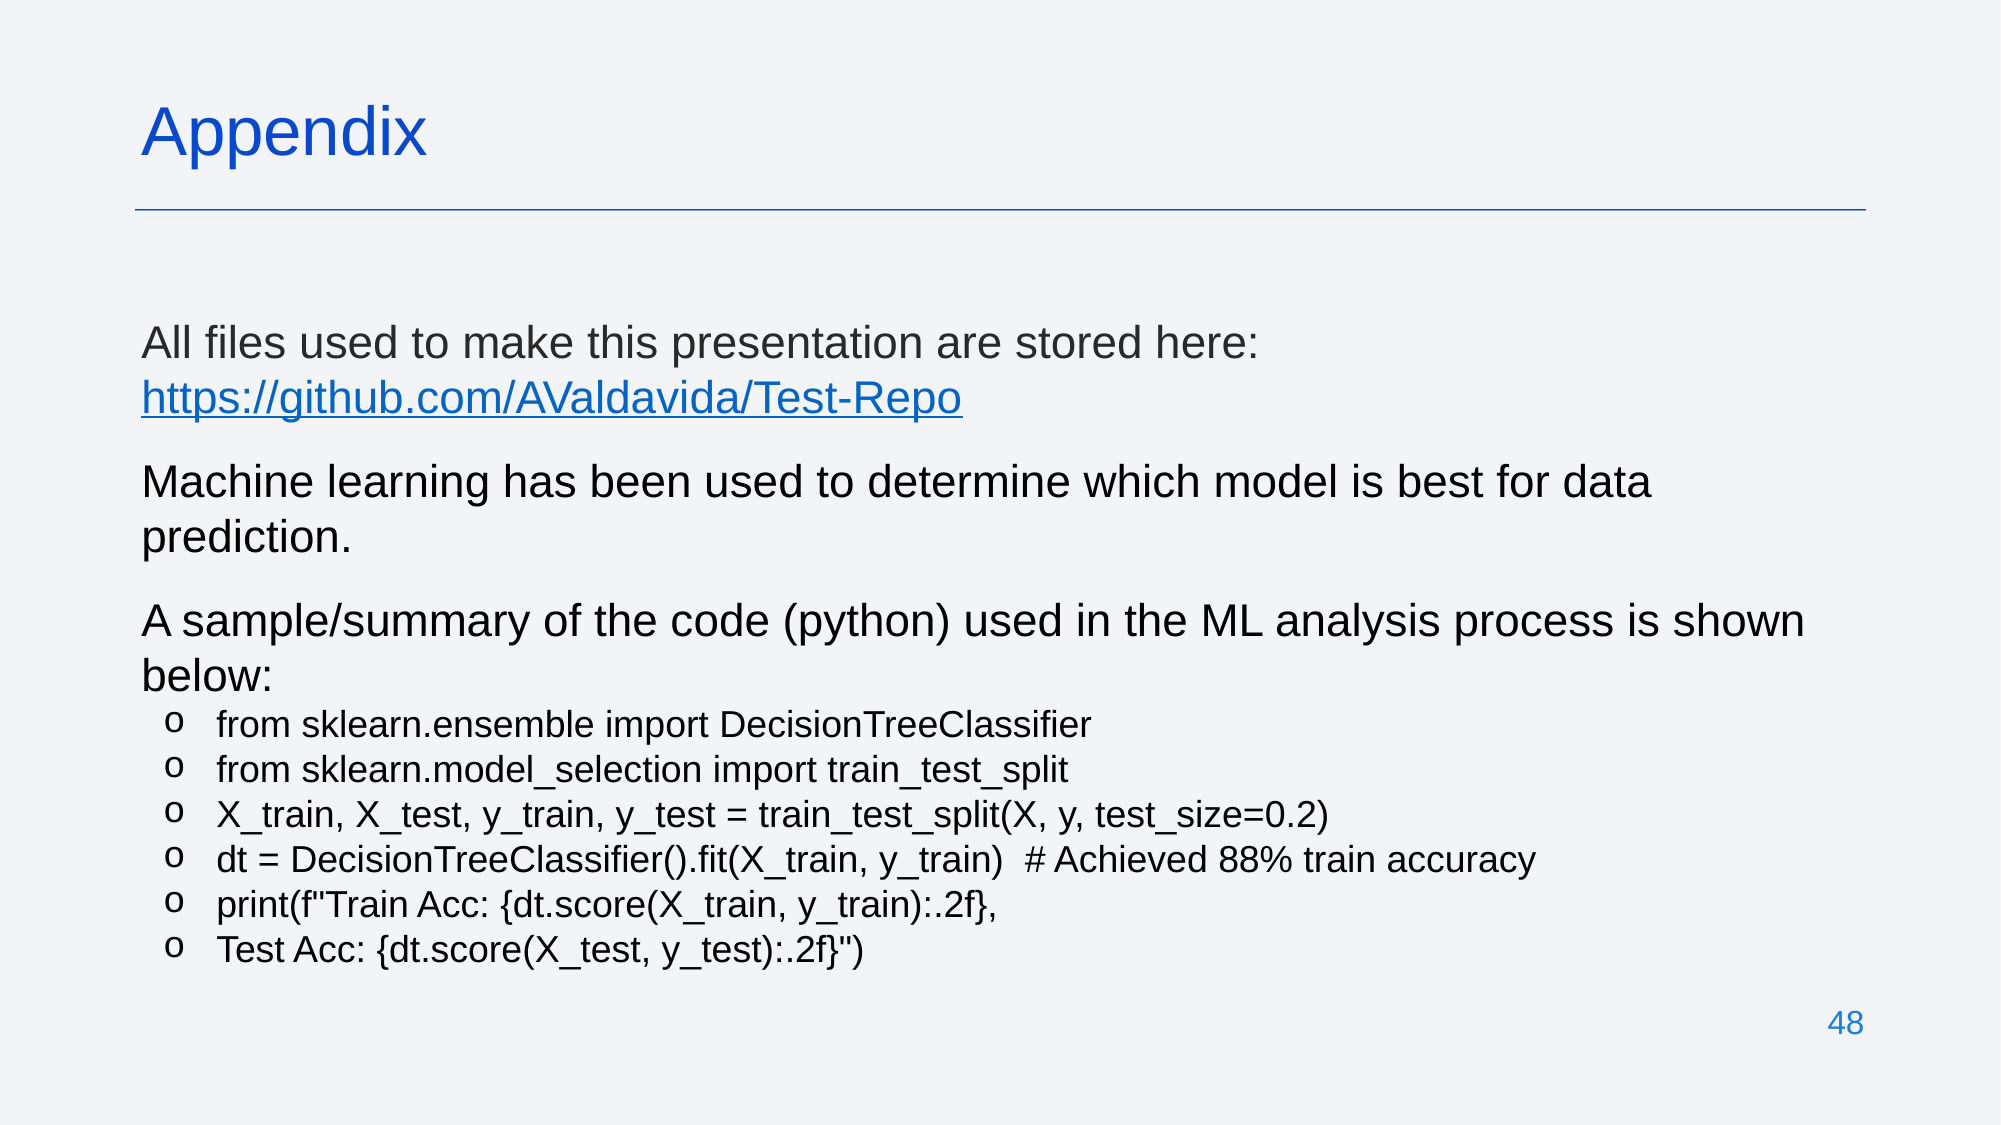

Appendix
All files used to make this presentation are stored here: https://github.com/AValdavida/Test-Repo
Machine learning has been used to determine which model is best for data prediction.
A sample/summary of the code (python) used in the ML analysis process is shown below:
from sklearn.ensemble import DecisionTreeClassifier
from sklearn.model_selection import train_test_split
X_train, X_test, y_train, y_test = train_test_split(X, y, test_size=0.2)
dt = DecisionTreeClassifier().fit(X_train, y_train)  # Achieved 88% train accuracy
print(f"Train Acc: {dt.score(X_train, y_train):.2f},
Test Acc: {dt.score(X_test, y_test):.2f}")

48